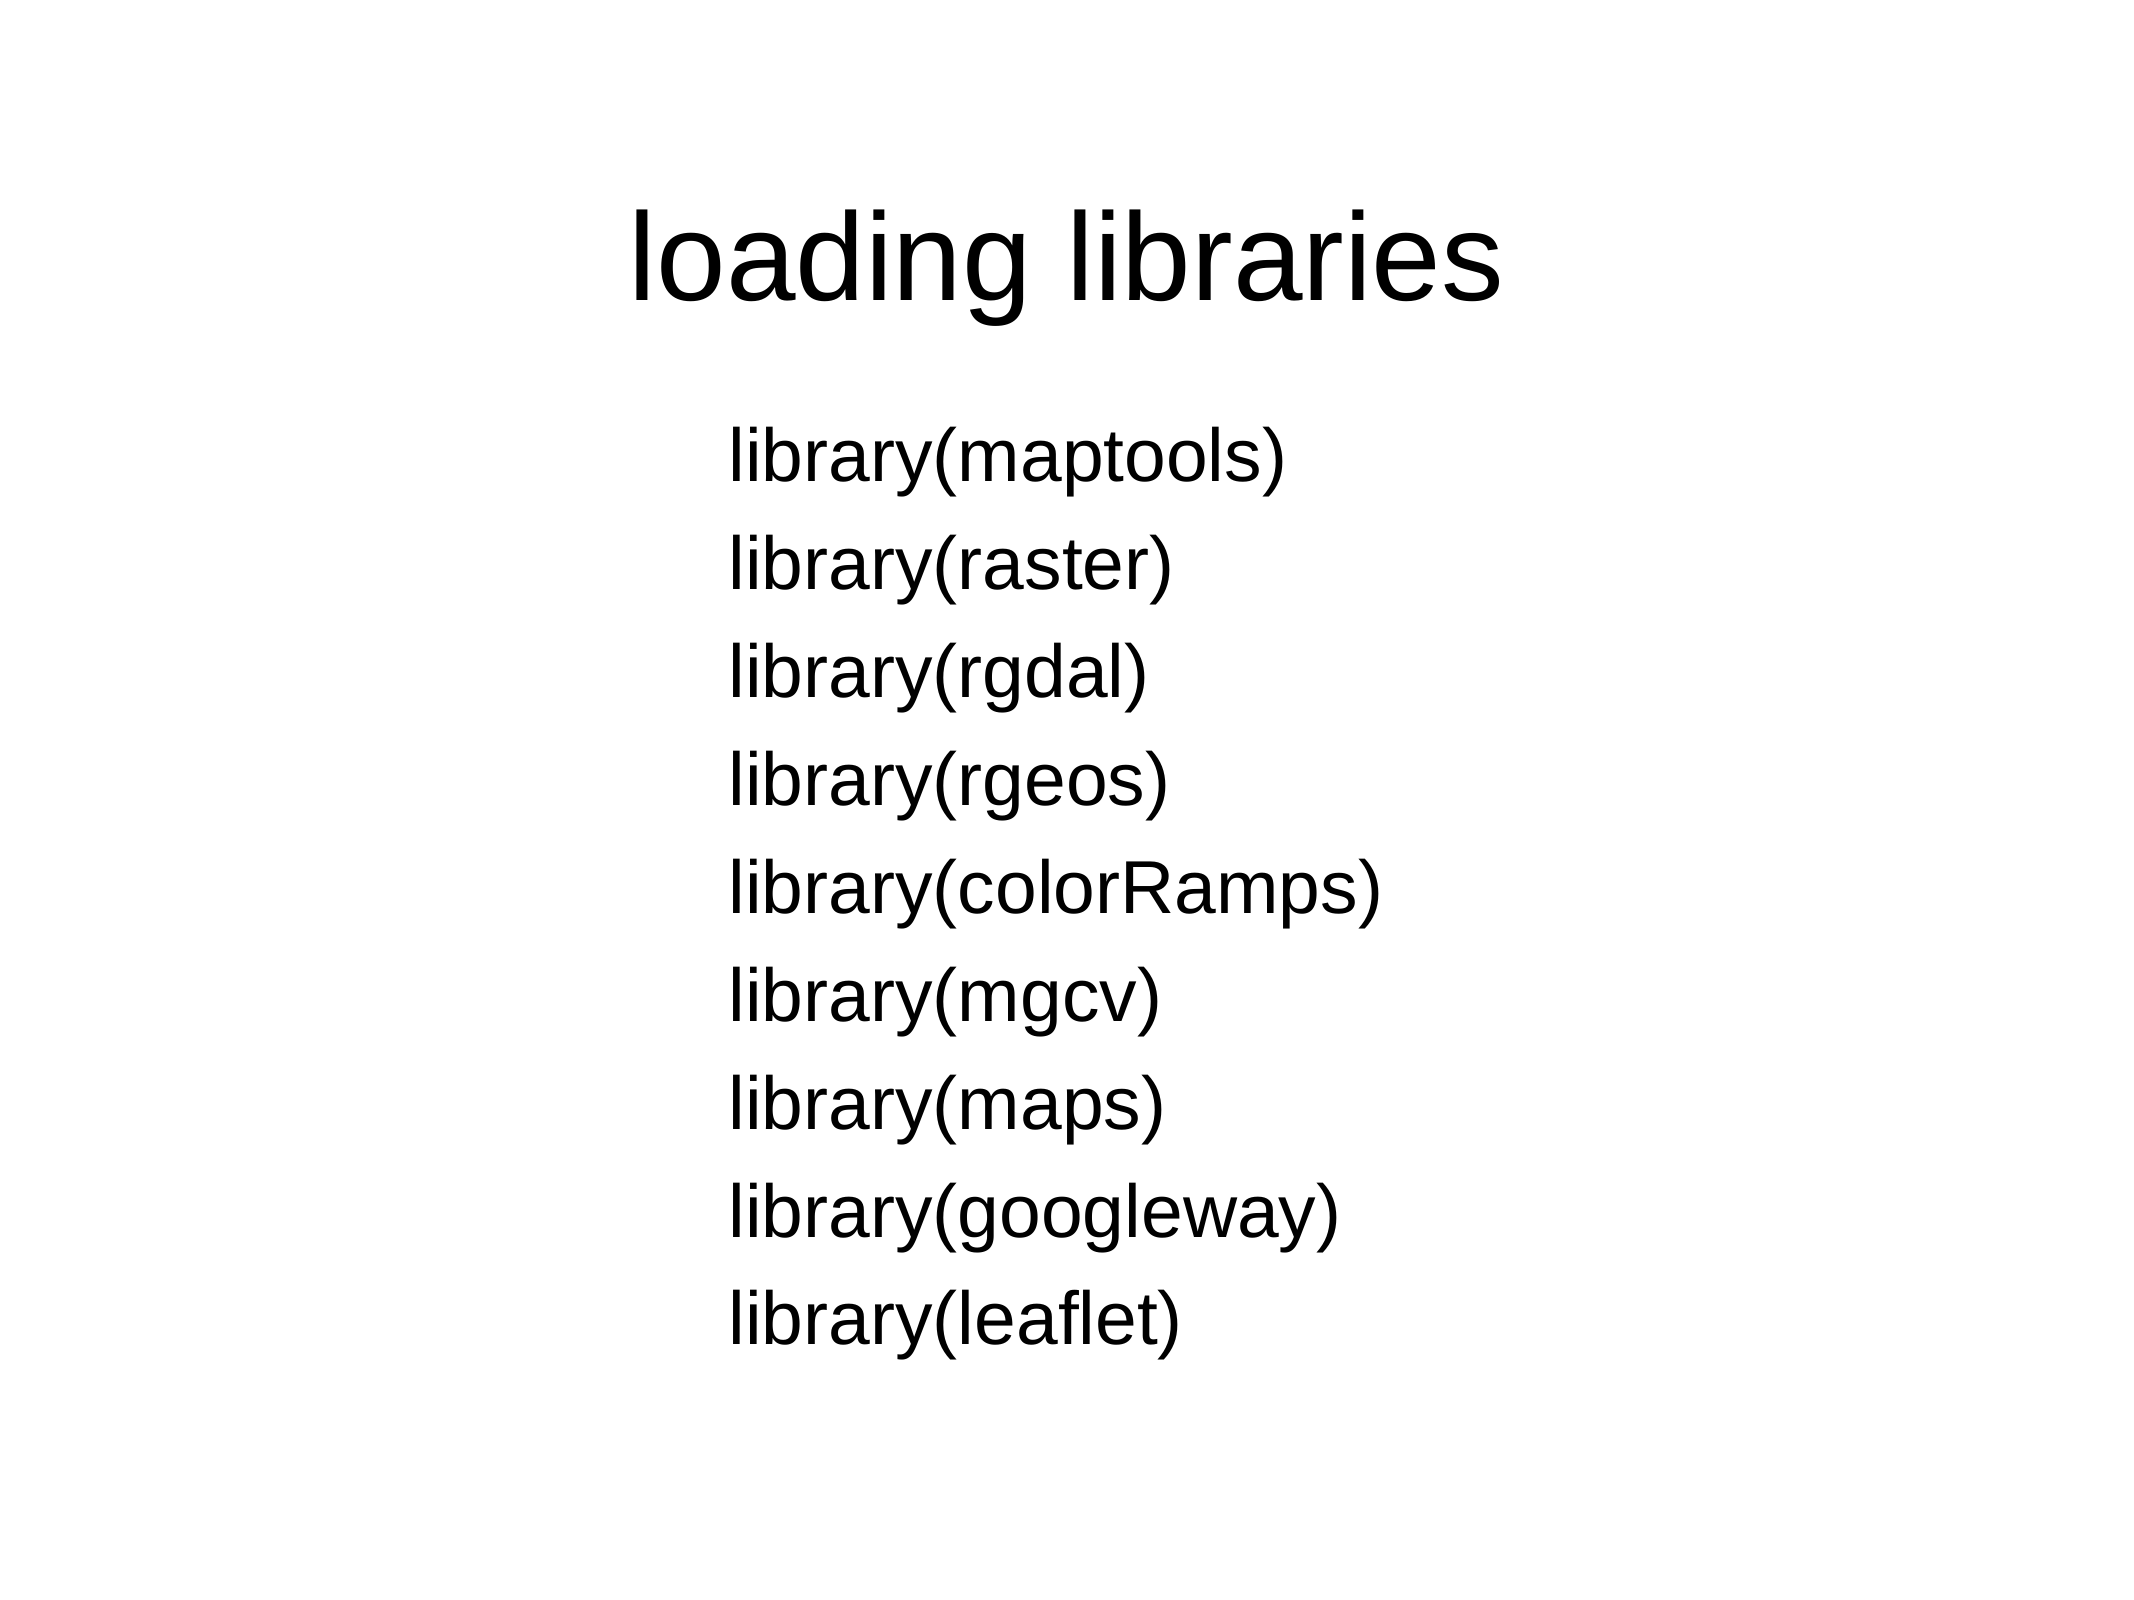

loading libraries
library(maptools)
library(raster)
library(rgdal)
library(rgeos)
library(colorRamps)
library(mgcv)
library(maps)
library(googleway)
library(leaflet)